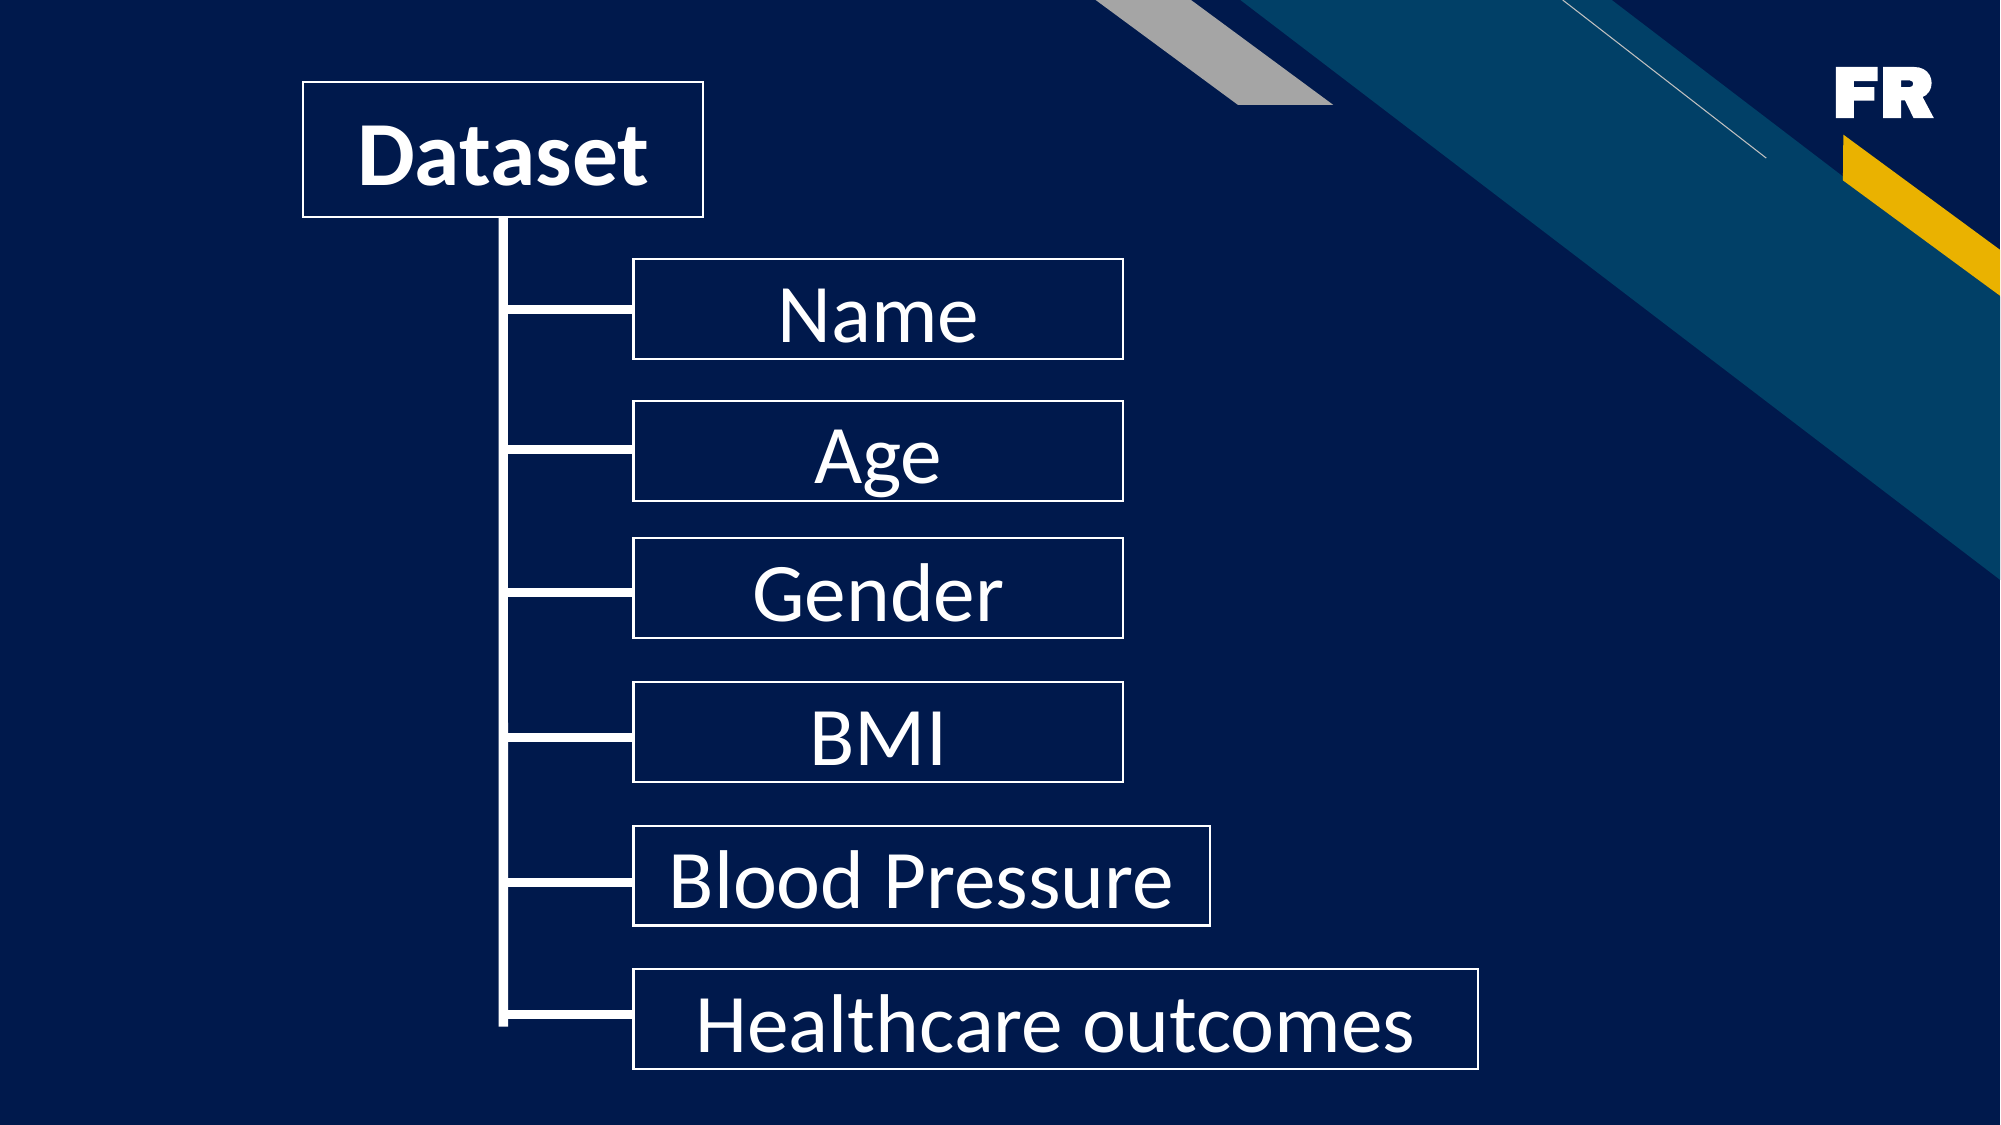

Dataset
Name
Age

Gender
BMI
Blood Pressure
Healthcare outcomes